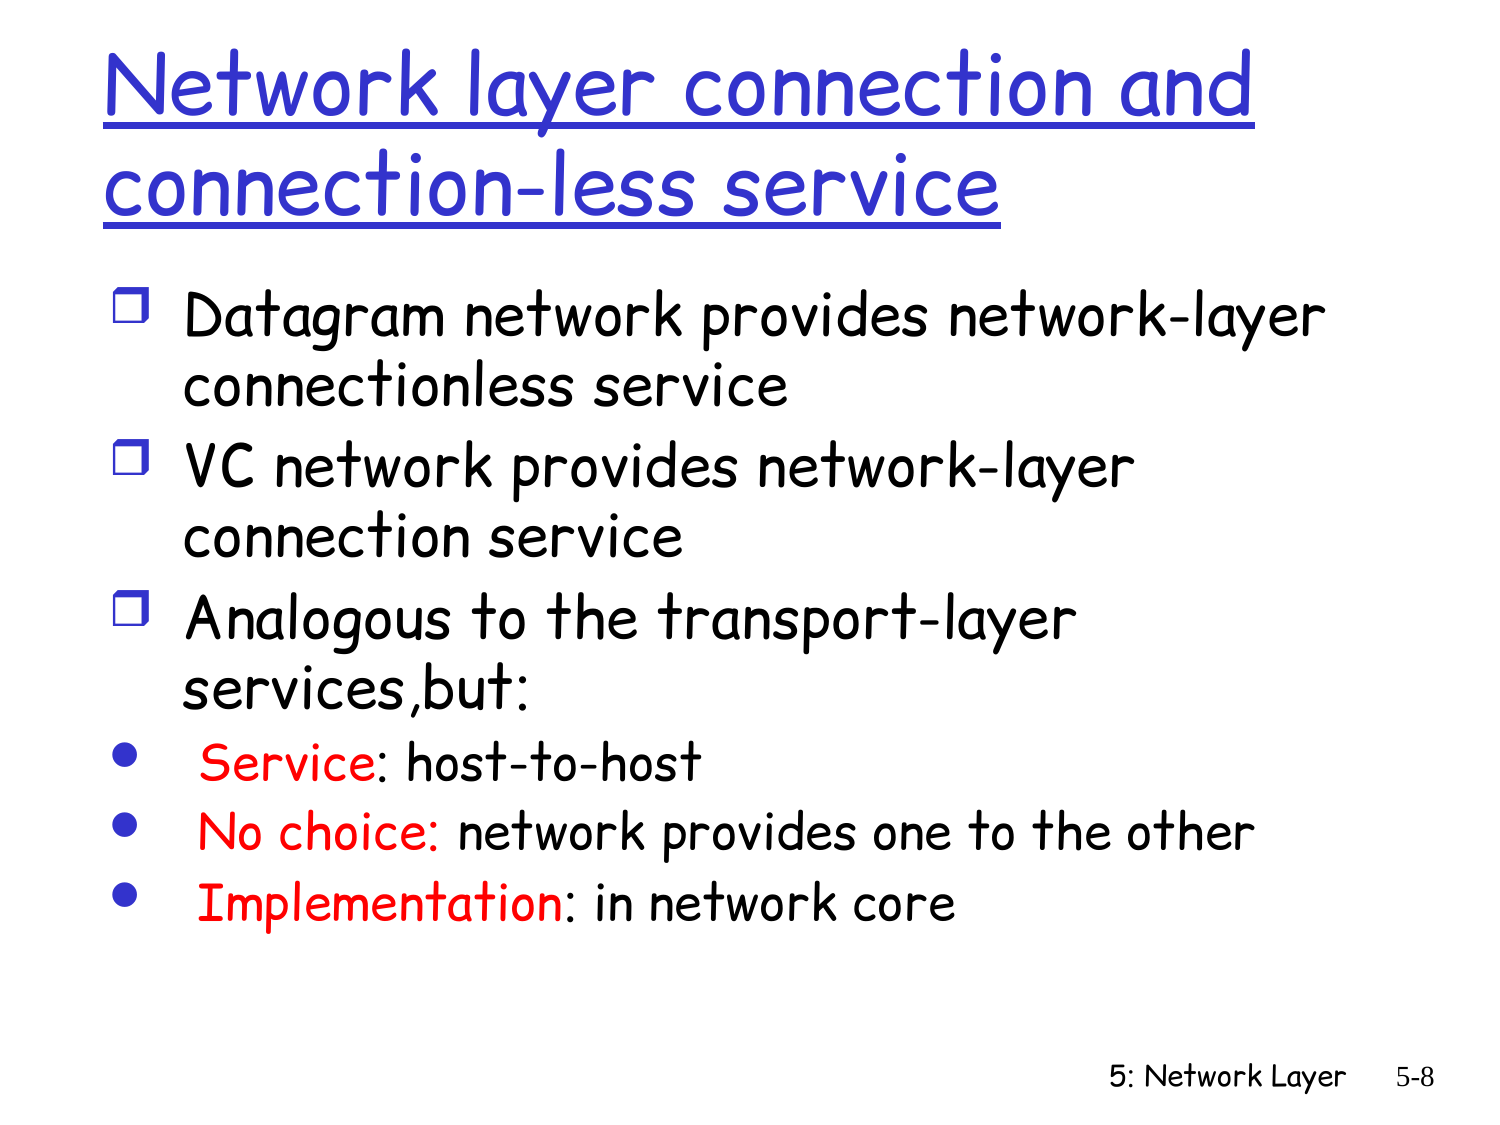

# Network layer connection and connection-less service
Datagram network provides network-layer connectionless service
VC network provides network-layer connection service
Analogous to the transport-layer services,but:
 Service: host-to-host
 No choice: network provides one to the other
 Implementation: in network core

5: Network Layer
5-8